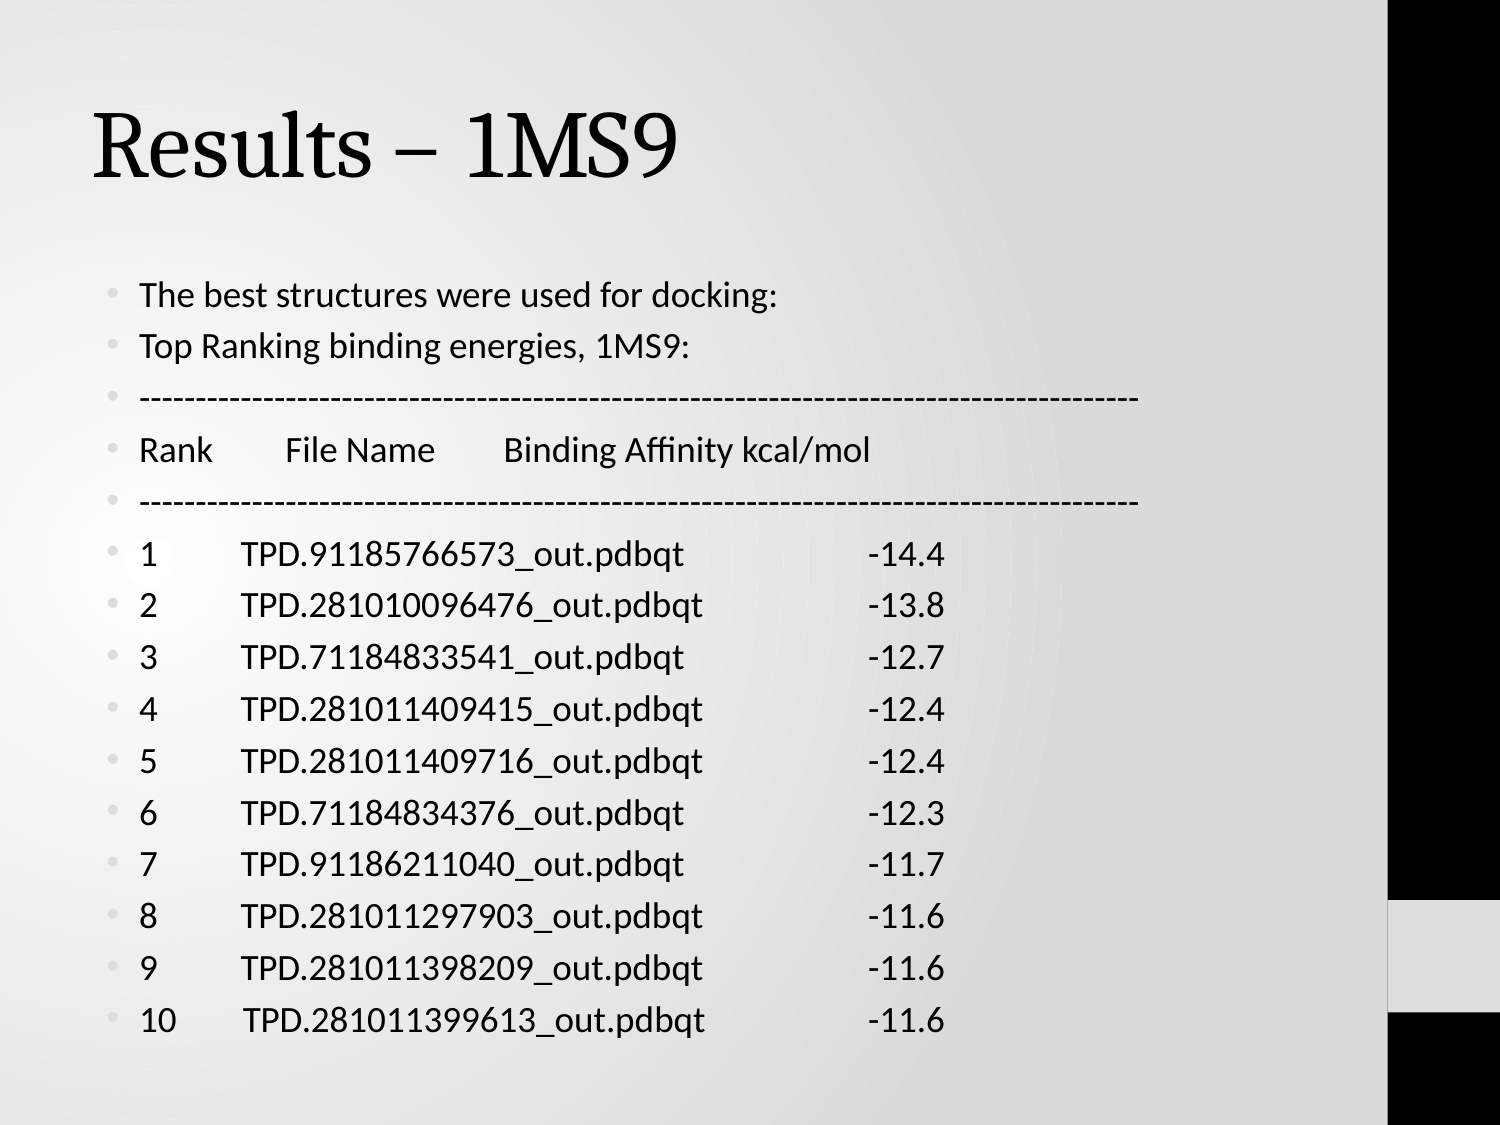

# Results – 1MS9
The best structures were used for docking:
Top Ranking binding energies, 1MS9:
-----------------------------------------------------------------------------------------
Rank	   File Name			Binding Affinity kcal/mol
-----------------------------------------------------------------------------------------
1          TPD.91185766573_out.pdbqt               	-14.4
2          TPD.281010096476_out.pdbqt              	-13.8
3          TPD.71184833541_out.pdbqt               	-12.7
4          TPD.281011409415_out.pdbqt              	-12.4
5          TPD.281011409716_out.pdbqt              	-12.4
6          TPD.71184834376_out.pdbqt               	-12.3
7          TPD.91186211040_out.pdbqt               	-11.7
8          TPD.281011297903_out.pdbqt              	-11.6
9          TPD.281011398209_out.pdbqt              	-11.6
10        TPD.281011399613_out.pdbqt              	-11.6